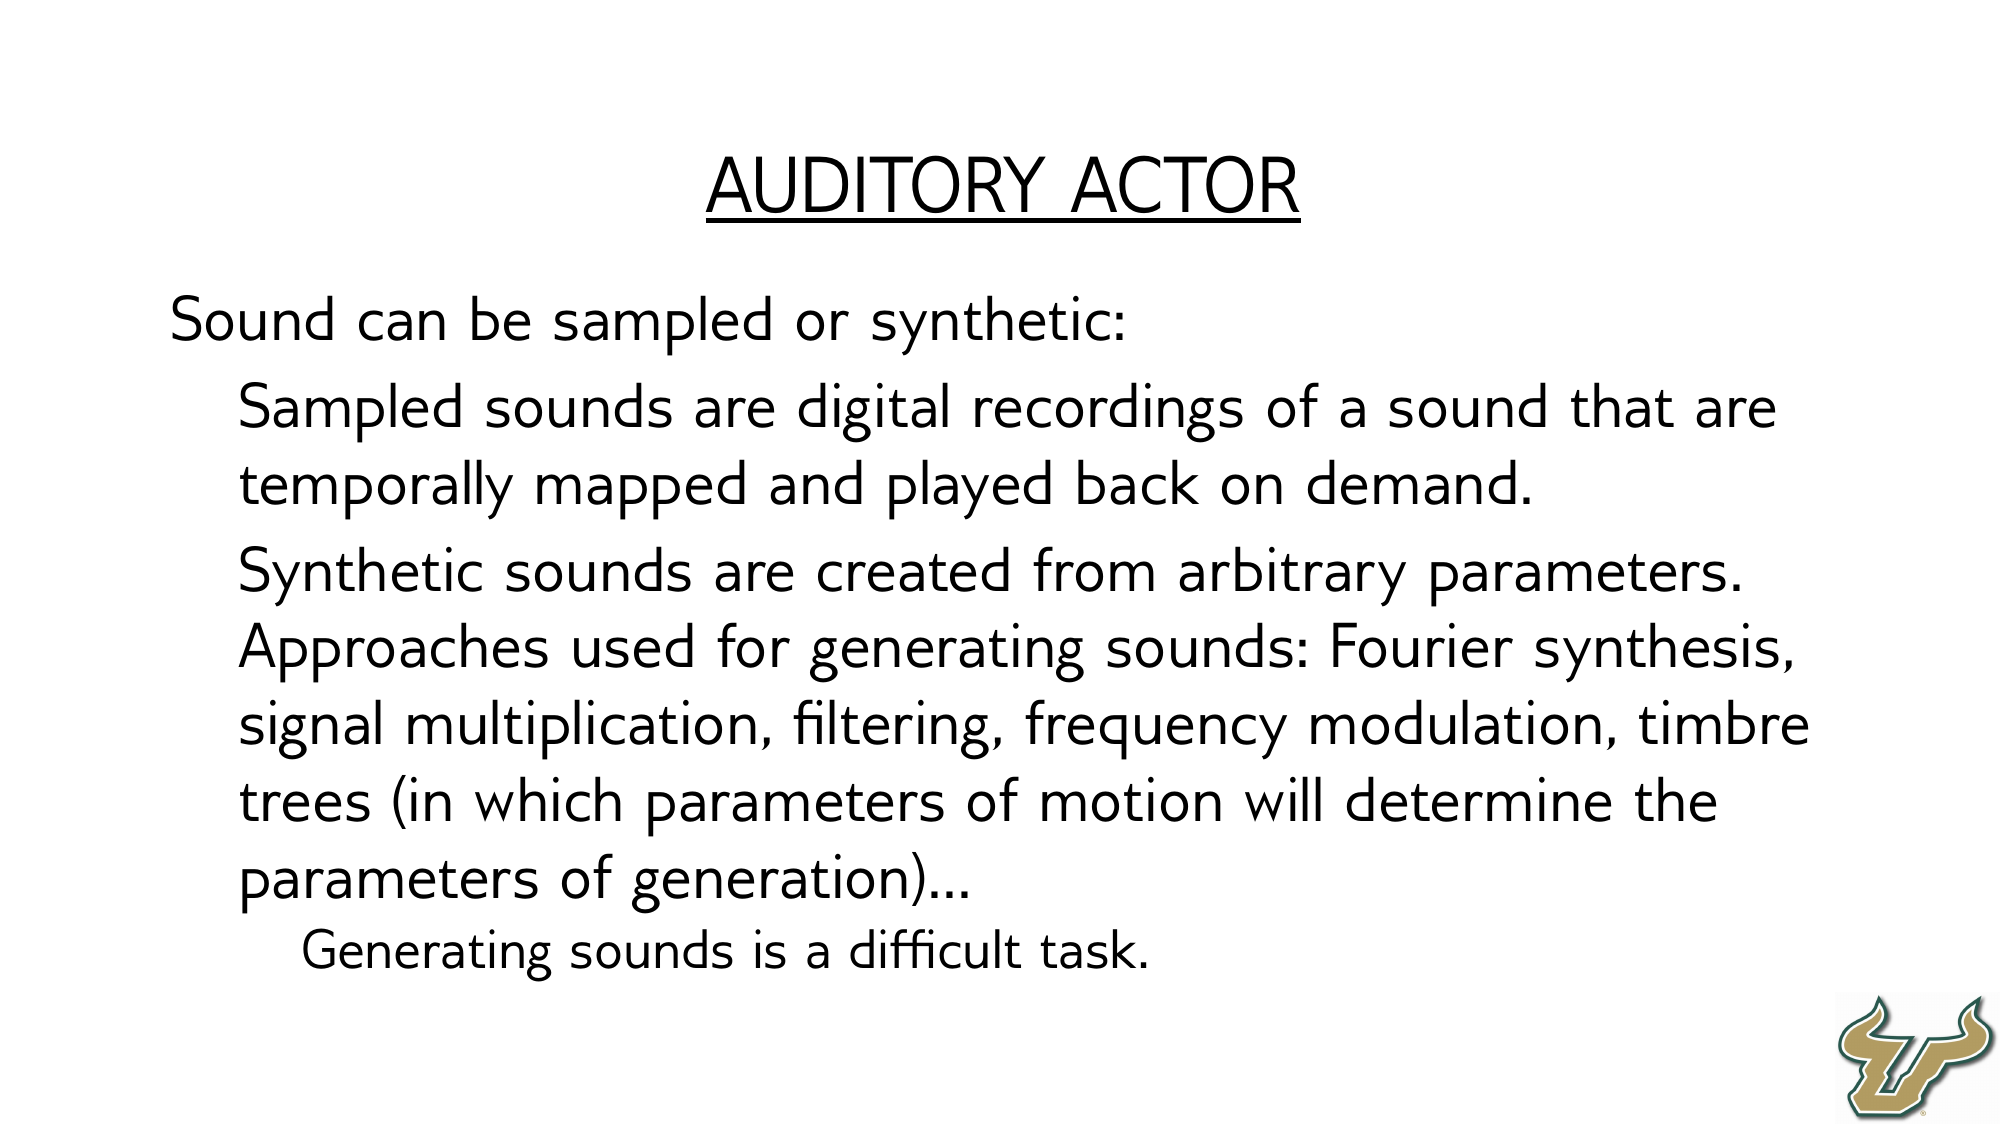

Auditory Actor
Sound can be sampled or synthetic:
Sampled sounds are digital recordings of a sound that are temporally mapped and played back on demand.
Synthetic sounds are created from arbitrary parameters. Approaches used for generating sounds: Fourier synthesis, signal multiplication, filtering, frequency modulation, timbre trees (in which parameters of motion will determine the parameters of generation)...
Generating sounds is a difficult task.